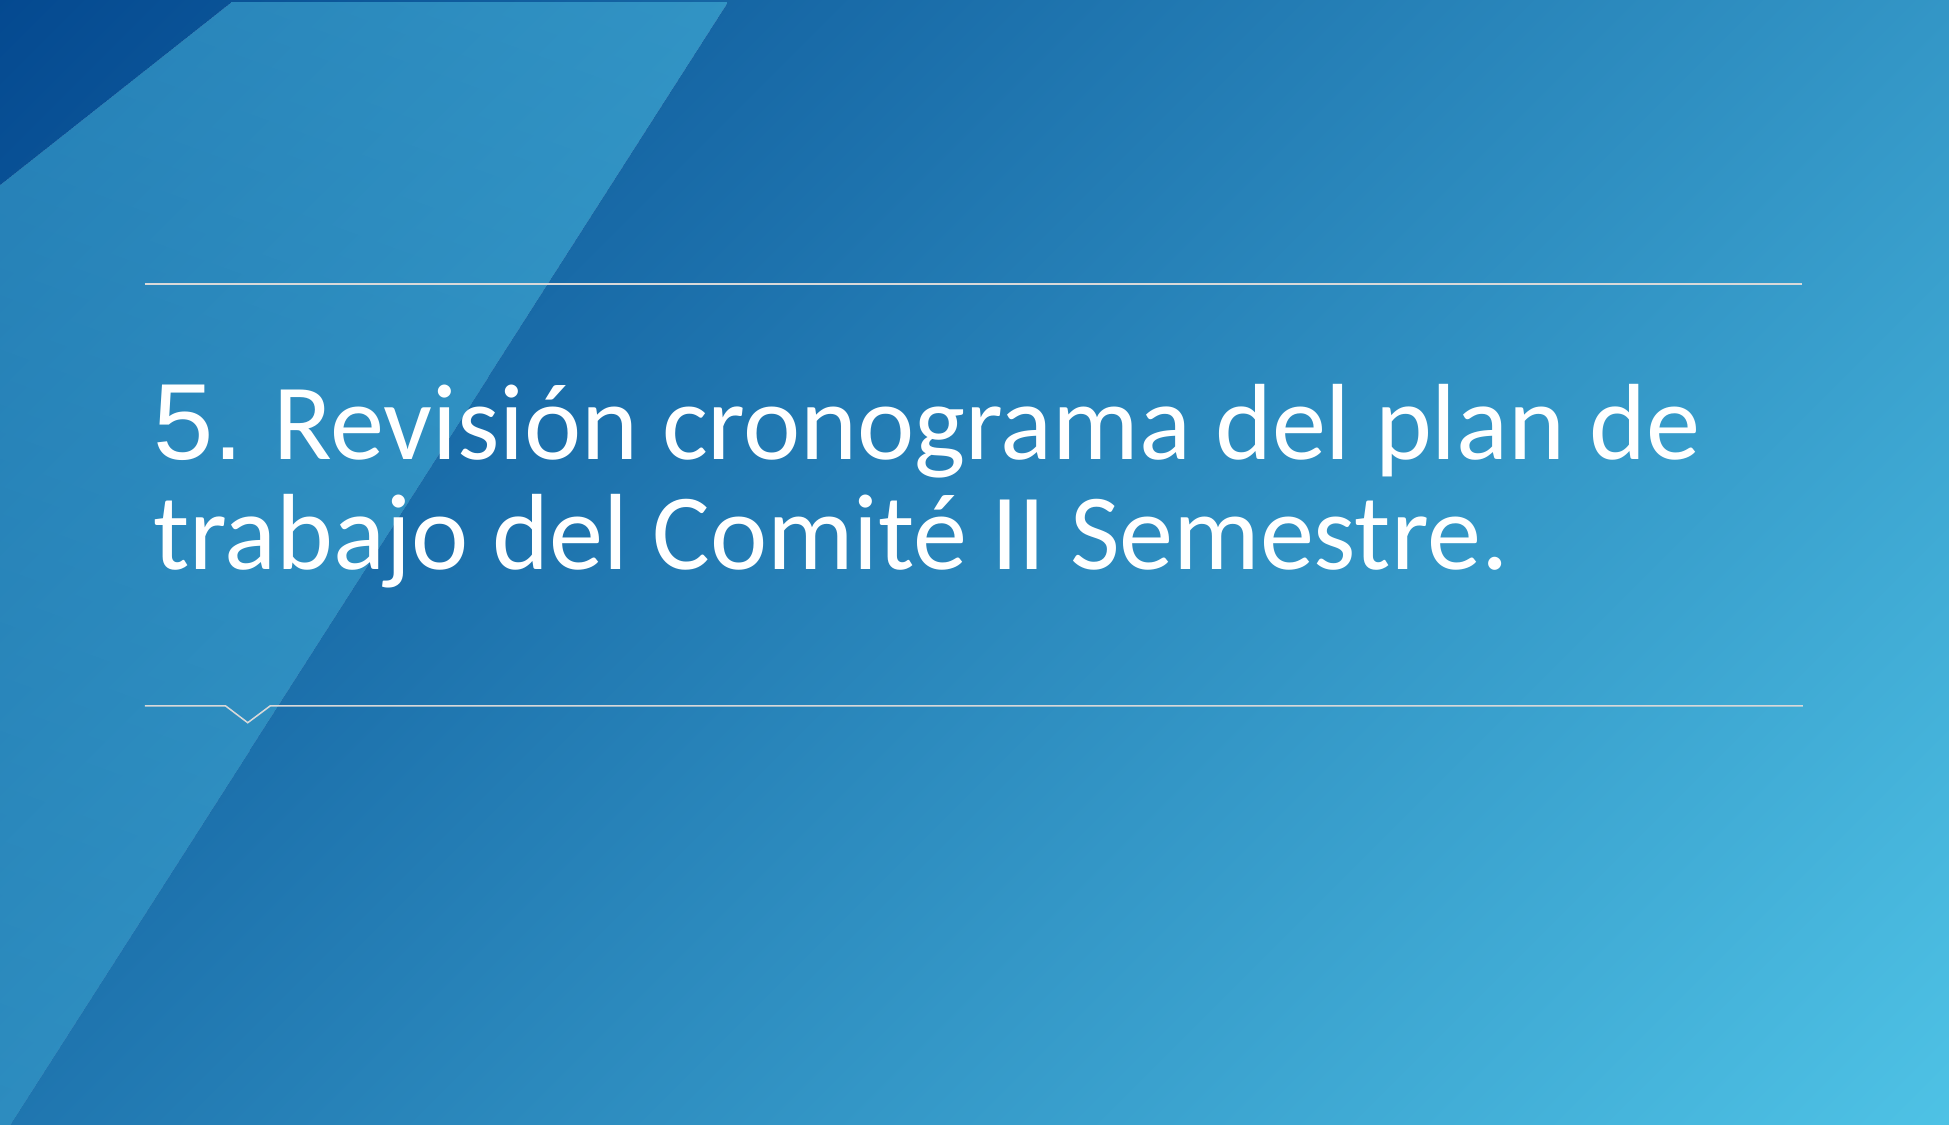

# 5. Revisión cronograma del plan de trabajo del Comité II Semestre.